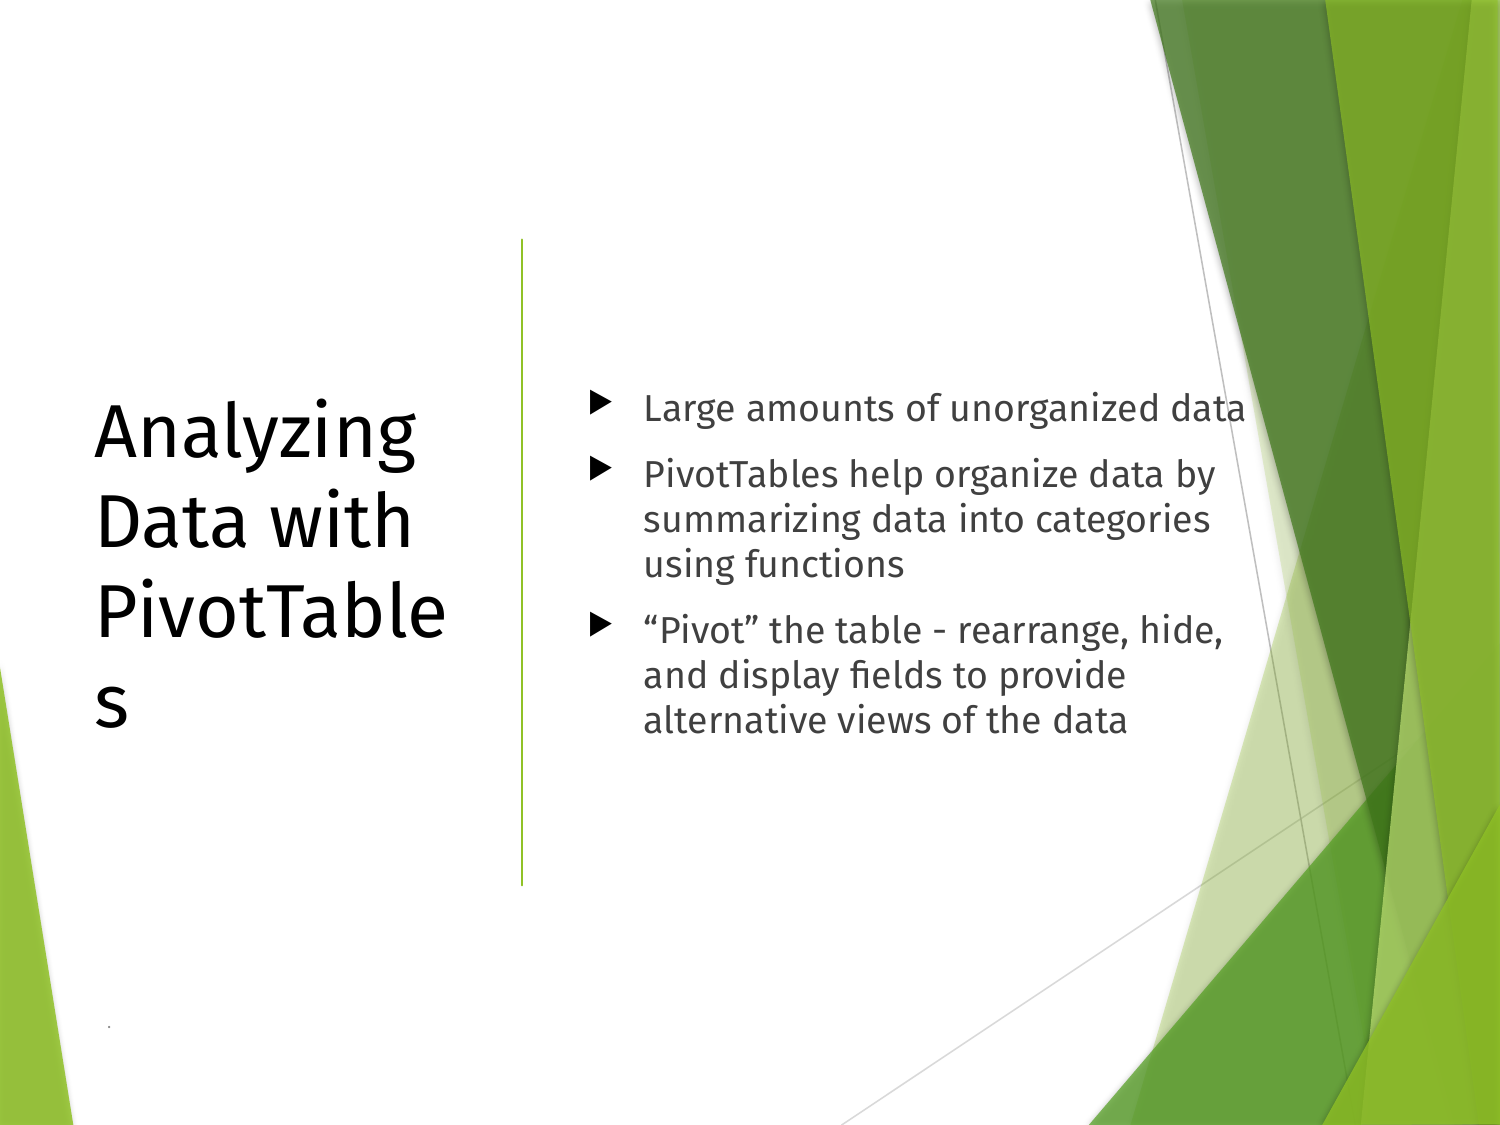

# Analyzing Data with PivotTables
Large amounts of unorganized data
PivotTables help organize data by summarizing data into categories using functions
“Pivot” the table - rearrange, hide, and display fields to provide alternative views of the data
  .